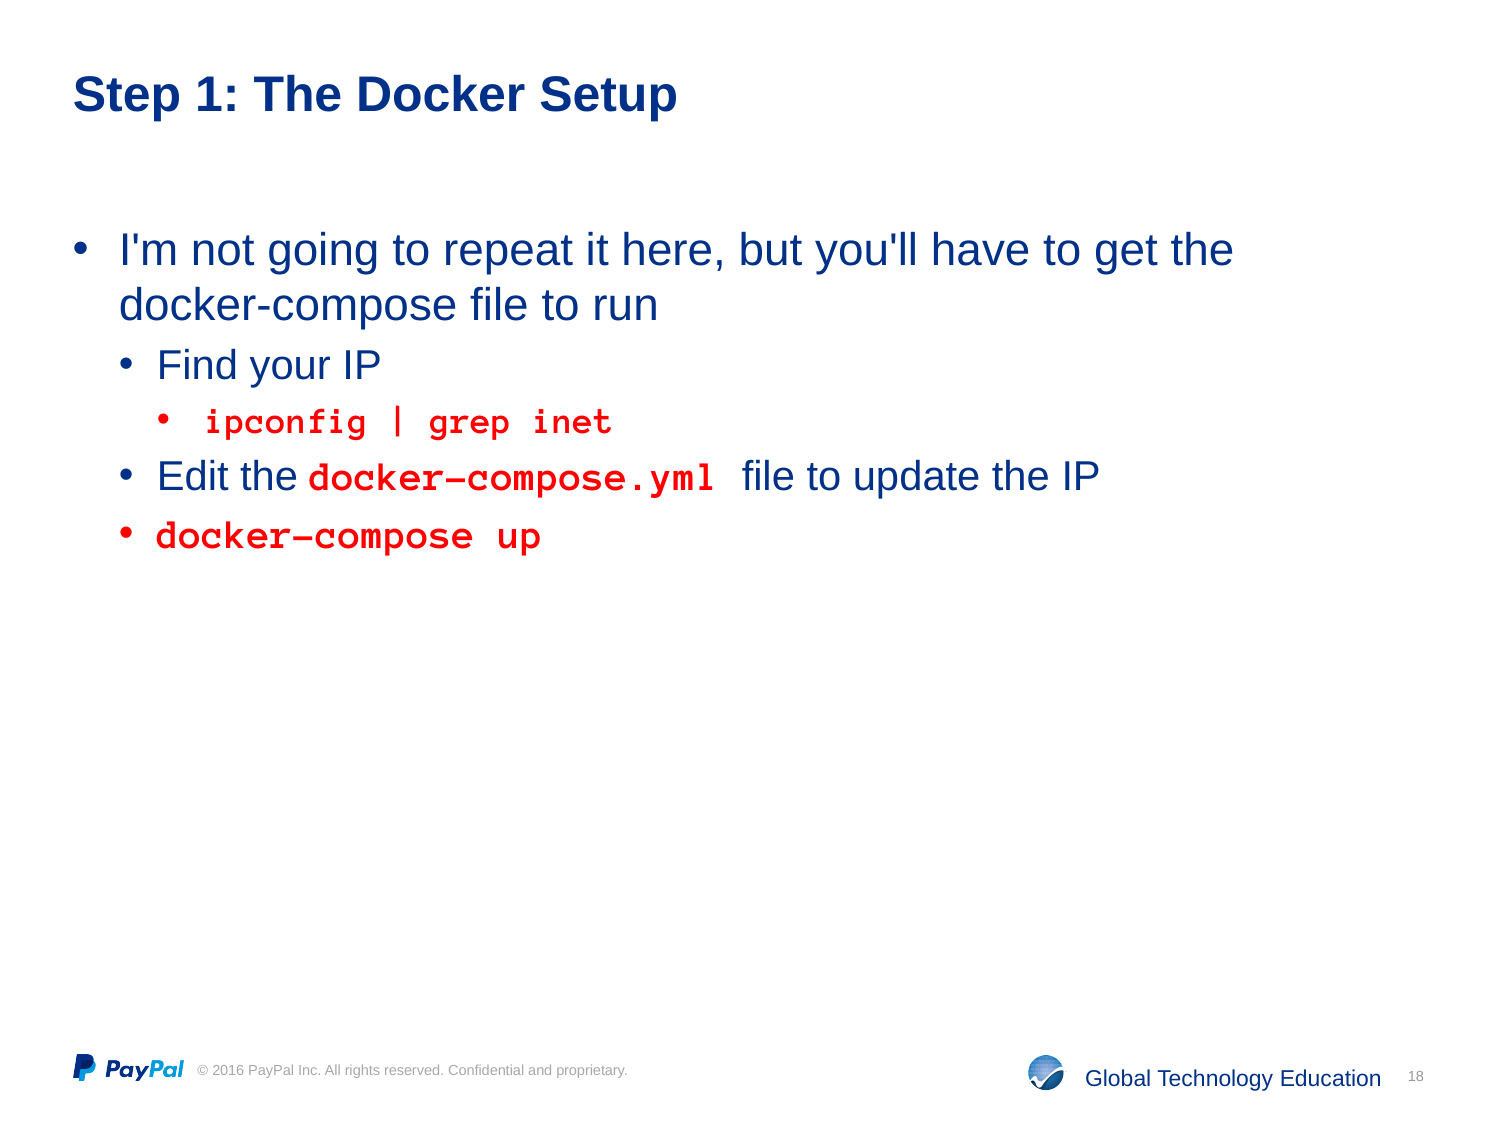

# Step 1: The Docker Setup
I'm not going to repeat it here, but you'll have to get the docker-compose file to run
Find your IP
ipconfig | grep inet
Edit the docker-compose.yml file to update the IP
docker-compose up

18